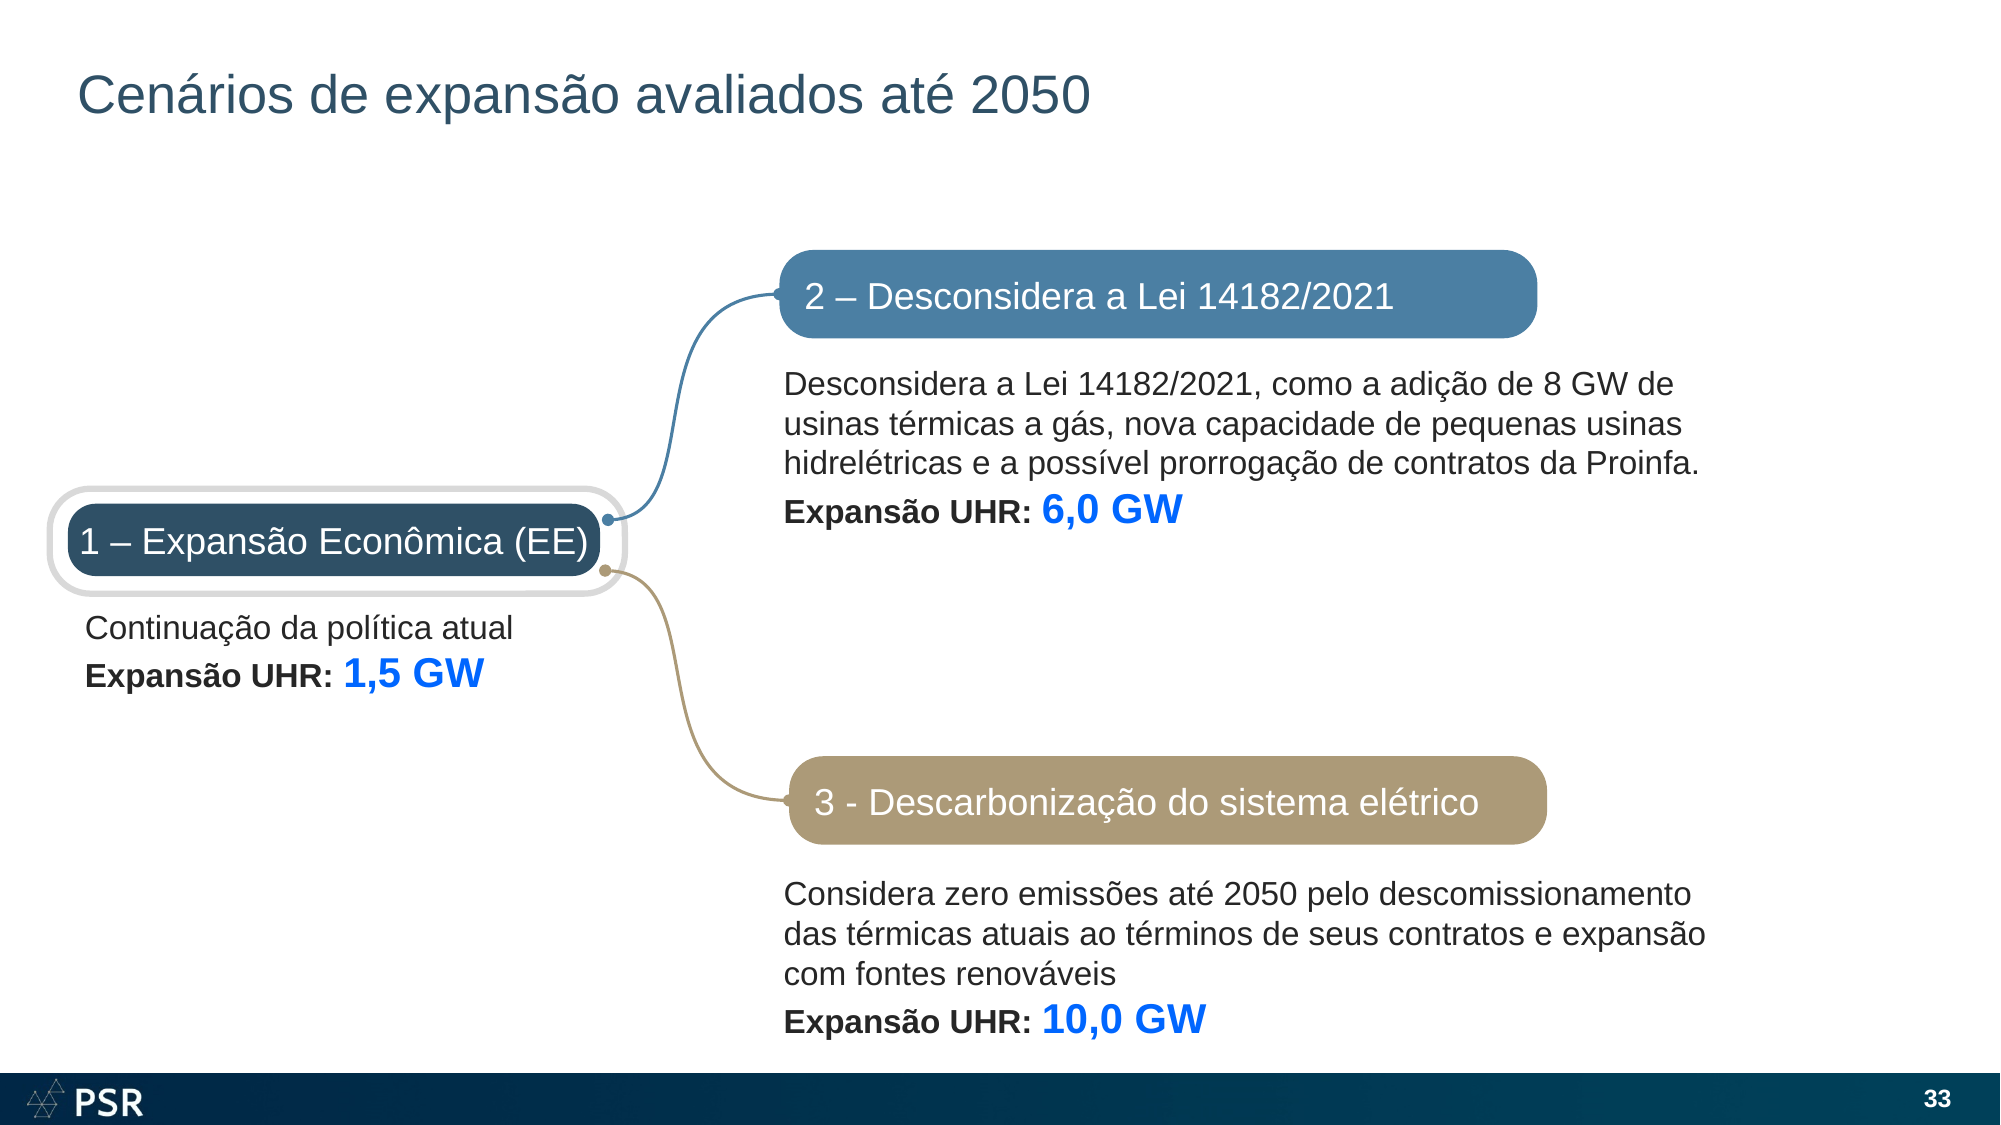

# Cenários de expansão avaliados até 2050
2 – Desconsidera a Lei 14182/2021
Desconsidera a Lei 14182/2021, como a adição de 8 GW de usinas térmicas a gás, nova capacidade de pequenas usinas hidrelétricas e a possível prorrogação de contratos da Proinfa.
Expansão UHR: 6,0 GW

1 – Expansão Econômica (EE)
Continuação da política atual
Expansão UHR: 1,5 GW
3 - Descarbonização do sistema elétrico
Considera zero emissões até 2050 pelo descomissionamento das térmicas atuais ao términos de seus contratos e expansão com fontes renováveis
Expansão UHR: 10,0 GW
33